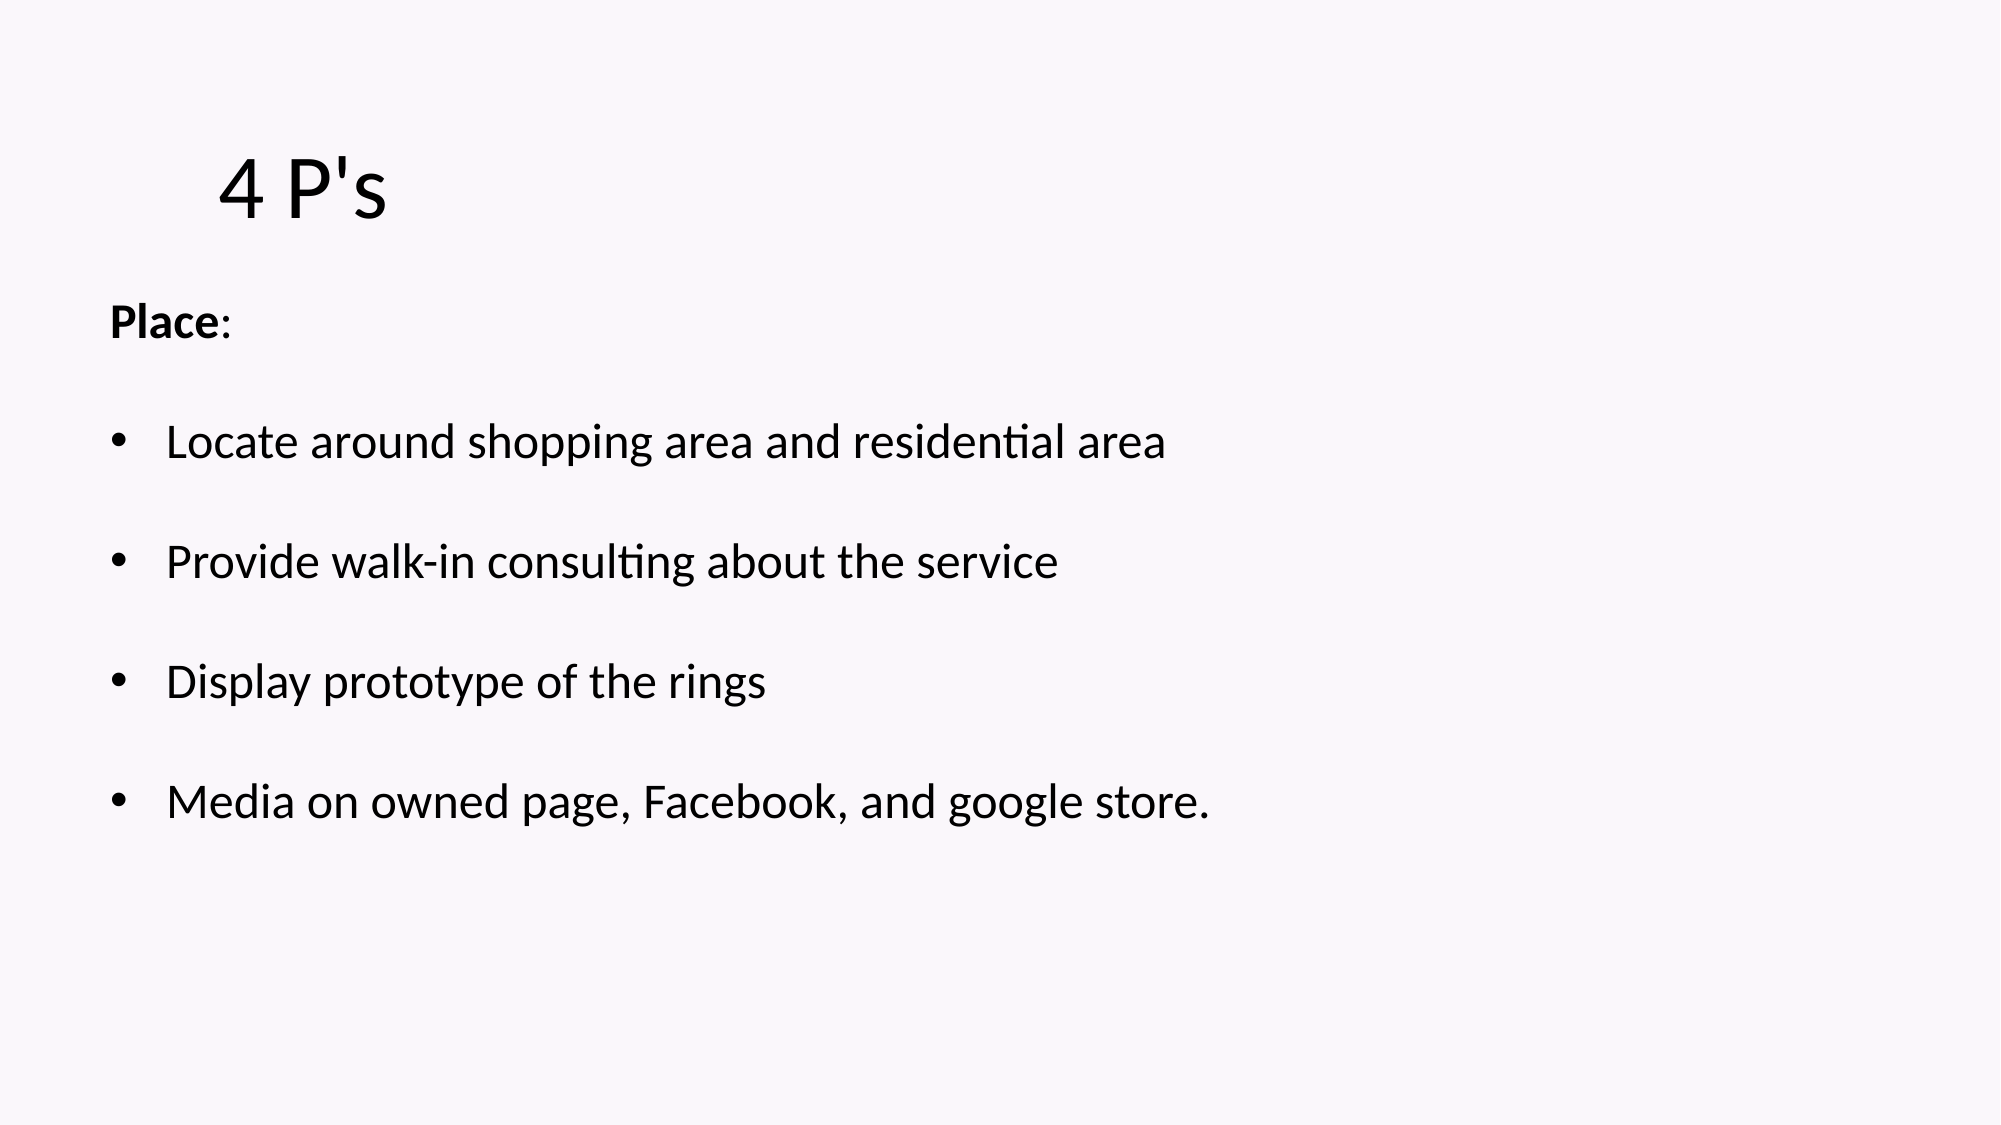

4 P's
Place:

Locate around shopping area and residential area

Provide walk-in consulting about the service

Display prototype of the rings

Media on owned page, Facebook, and google store.